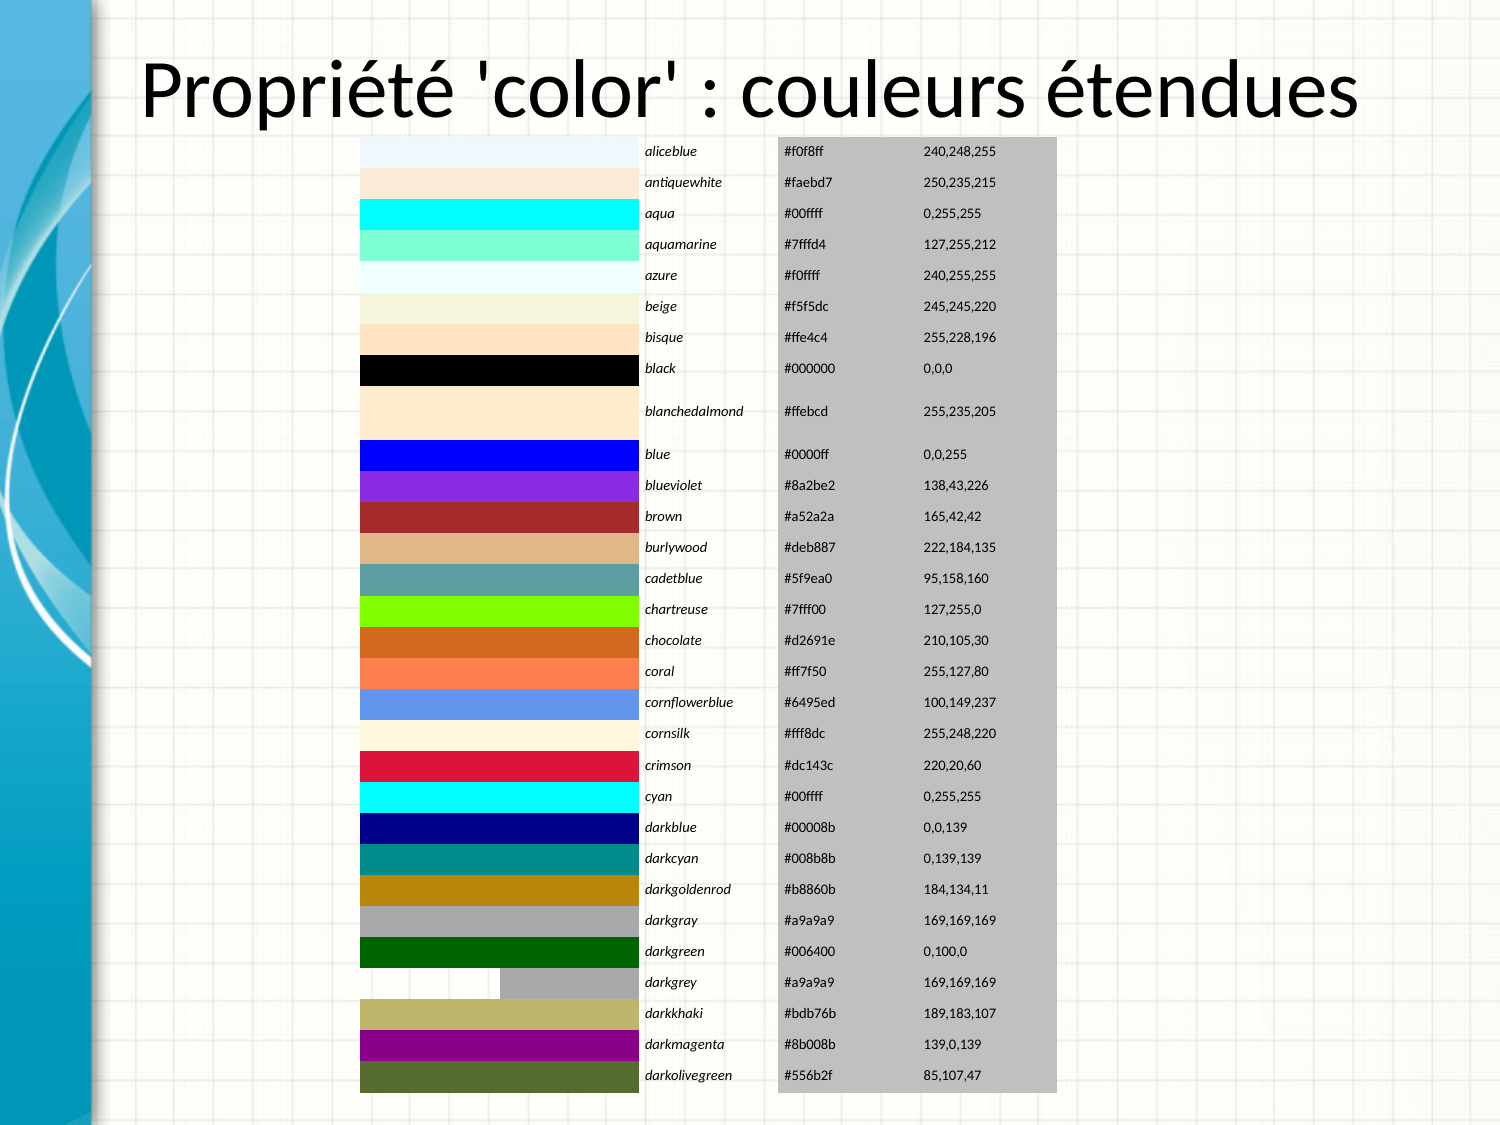

# Propriété 'color' : couleurs étendues
|  |  | aliceblue | #f0f8ff | 240,248,255 |
| --- | --- | --- | --- | --- |
|  |  | antiquewhite | #faebd7 | 250,235,215 |
|  |  | aqua | #00ffff | 0,255,255 |
|  |  | aquamarine | #7fffd4 | 127,255,212 |
|  |  | azure | #f0ffff | 240,255,255 |
|  |  | beige | #f5f5dc | 245,245,220 |
|  |  | bisque | #ffe4c4 | 255,228,196 |
|  |  | black | #000000 | 0,0,0 |
|  |  | blanchedalmond | #ffebcd | 255,235,205 |
|  |  | blue | #0000ff | 0,0,255 |
|  |  | blueviolet | #8a2be2 | 138,43,226 |
|  |  | brown | #a52a2a | 165,42,42 |
|  |  | burlywood | #deb887 | 222,184,135 |
|  |  | cadetblue | #5f9ea0 | 95,158,160 |
|  |  | chartreuse | #7fff00 | 127,255,0 |
|  |  | chocolate | #d2691e | 210,105,30 |
|  |  | coral | #ff7f50 | 255,127,80 |
|  |  | cornflowerblue | #6495ed | 100,149,237 |
|  |  | cornsilk | #fff8dc | 255,248,220 |
|  |  | crimson | #dc143c | 220,20,60 |
|  |  | cyan | #00ffff | 0,255,255 |
|  |  | darkblue | #00008b | 0,0,139 |
|  |  | darkcyan | #008b8b | 0,139,139 |
|  |  | darkgoldenrod | #b8860b | 184,134,11 |
|  |  | darkgray | #a9a9a9 | 169,169,169 |
|  |  | darkgreen | #006400 | 0,100,0 |
|  |  | darkgrey | #a9a9a9 | 169,169,169 |
|  |  | darkkhaki | #bdb76b | 189,183,107 |
|  |  | darkmagenta | #8b008b | 139,0,139 |
|  |  | darkolivegreen | #556b2f | 85,107,47 |